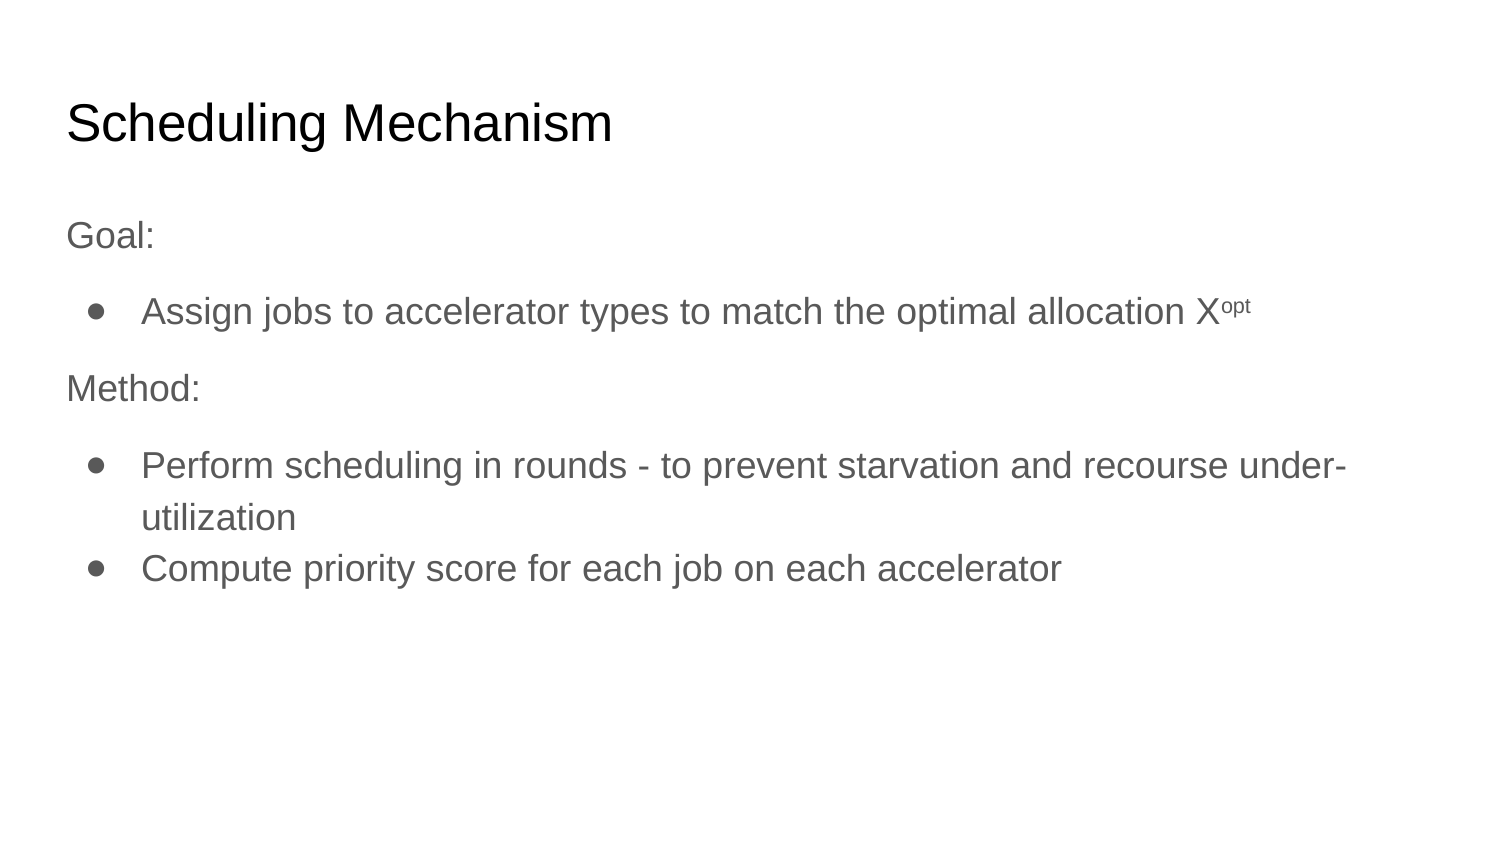

# Scheduling Mechanism
Goal:
Assign jobs to accelerator types to match the optimal allocation Xopt
Method:
Perform scheduling in rounds - to prevent starvation and recourse under-utilization
Compute priority score for each job on each accelerator